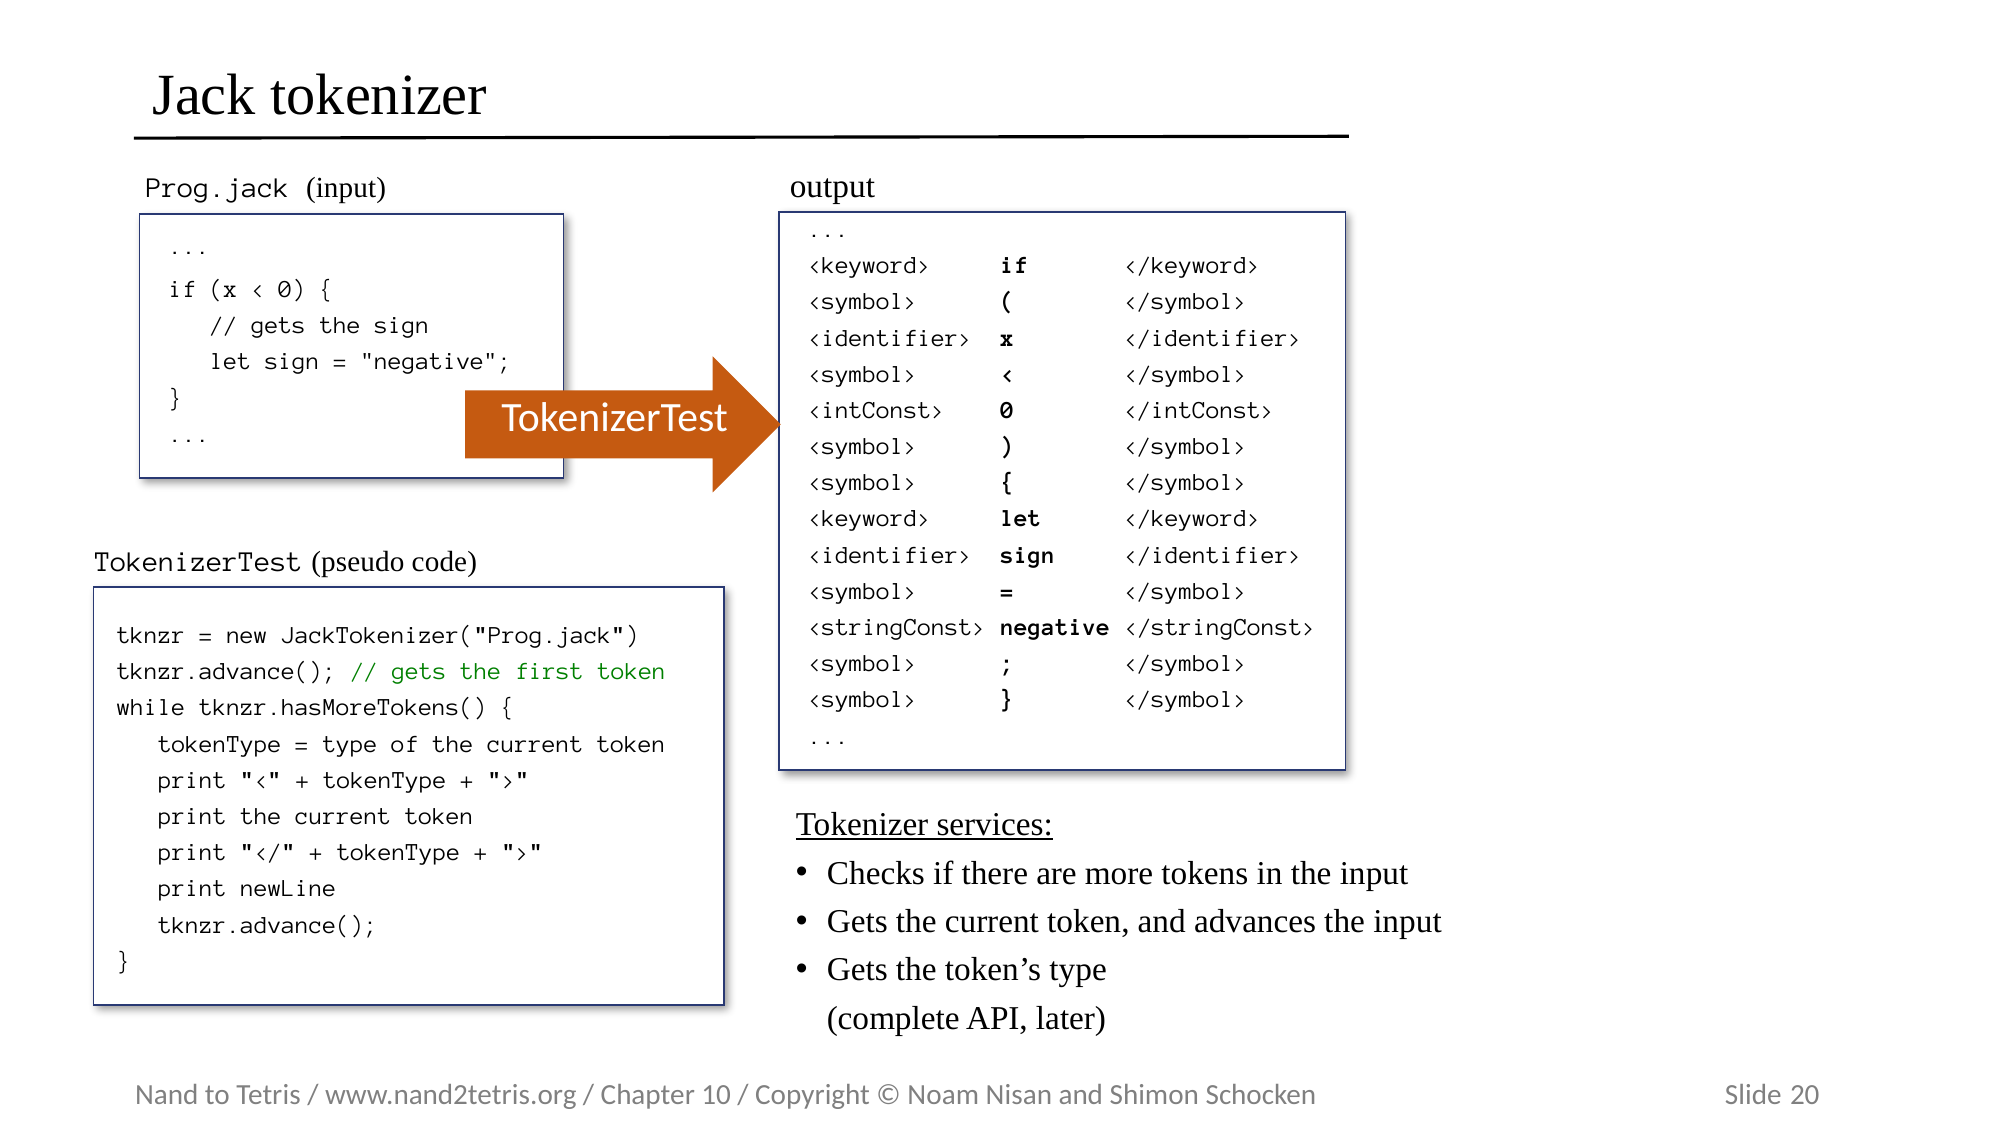

# Jack tokenizer

output
Prog.jack (input)
...
<keyword>     if       </keyword>
<symbol>      (        </symbol>
<identifier>  x        </identifier>
<symbol>      <        </symbol>
<intConst>    0        </intConst>
<symbol>      )        </symbol>
<symbol>      {        </symbol>
<keyword>     let      </keyword>
<identifier>  sign     </identifier>
<symbol>      =        </symbol>
<stringConst> negative </stringConst>
<symbol>      ;        </symbol>
<symbol>      }        </symbol>
...

...
if (x < 0) {
   // gets the sign
   let sign = "negative";
}
...
TokenizerTest
TokenizerTest (pseudo code)
tknzr = new JackTokenizer("Prog.jack")
tknzr.advance(); // gets the first token
while tknzr.hasMoreTokens() {
   tokenType = type of the current token
   print "<" + tokenType + ">"
   print the current token
   print "</" + tokenType + ">"
   print newLine
   tknzr.advance();
}

Tokenizer services:
Checks if there are more tokens in the input
Gets the current token, and advances the input
Gets the token’s type
(complete API, later)